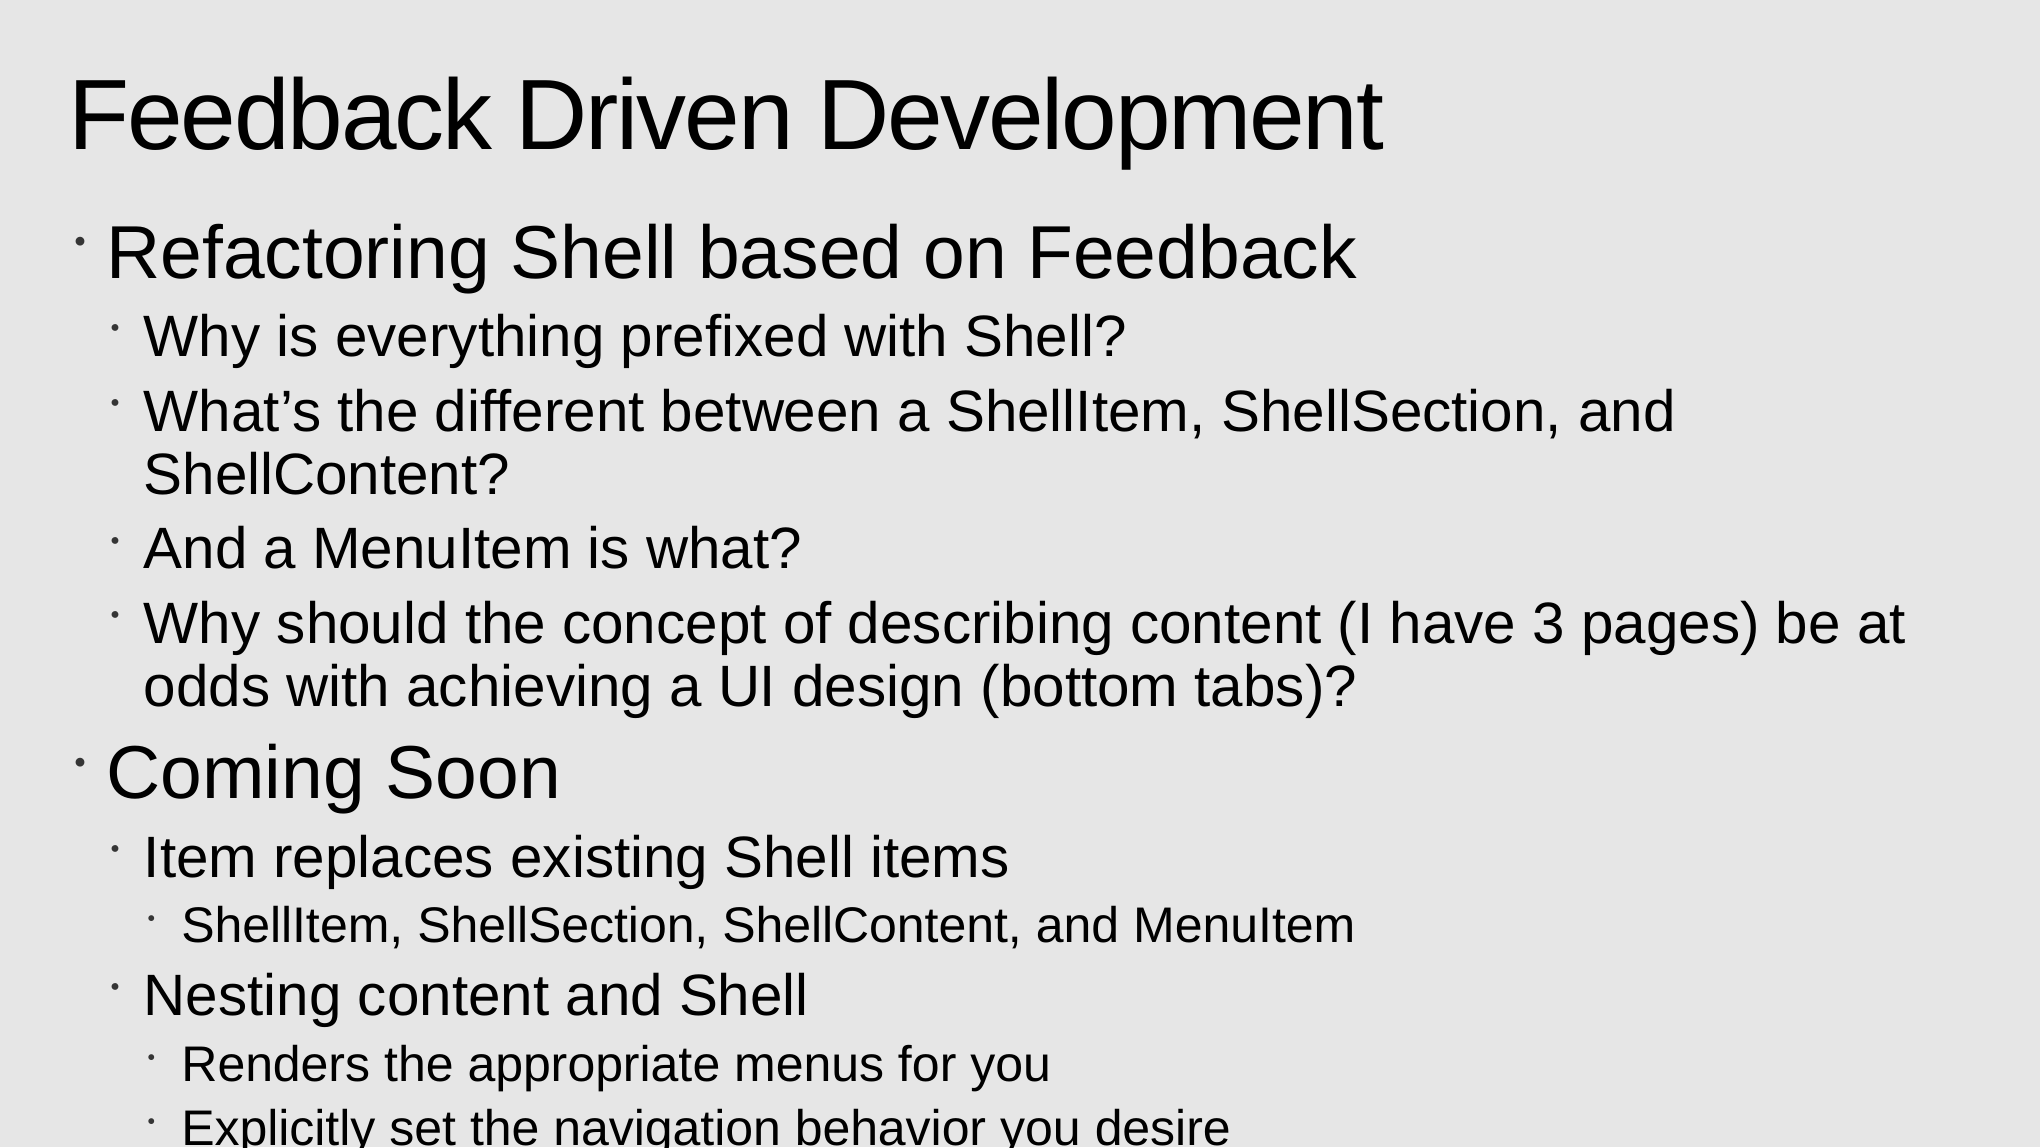

# Feedback Driven Development
Refactoring Shell based on Feedback
Why is everything prefixed with Shell?
What’s the different between a ShellItem, ShellSection, and  ShellContent?
And a MenuItem is what?
Why should the concept of describing content (I have 3 pages) be at odds with achieving a UI design (bottom tabs)?
Coming Soon
Item replaces existing Shell items
ShellItem, ShellSection, ShellContent, and MenuItem
Nesting content and Shell
Renders the appropriate menus for you
Explicitly set the navigation behavior you desire